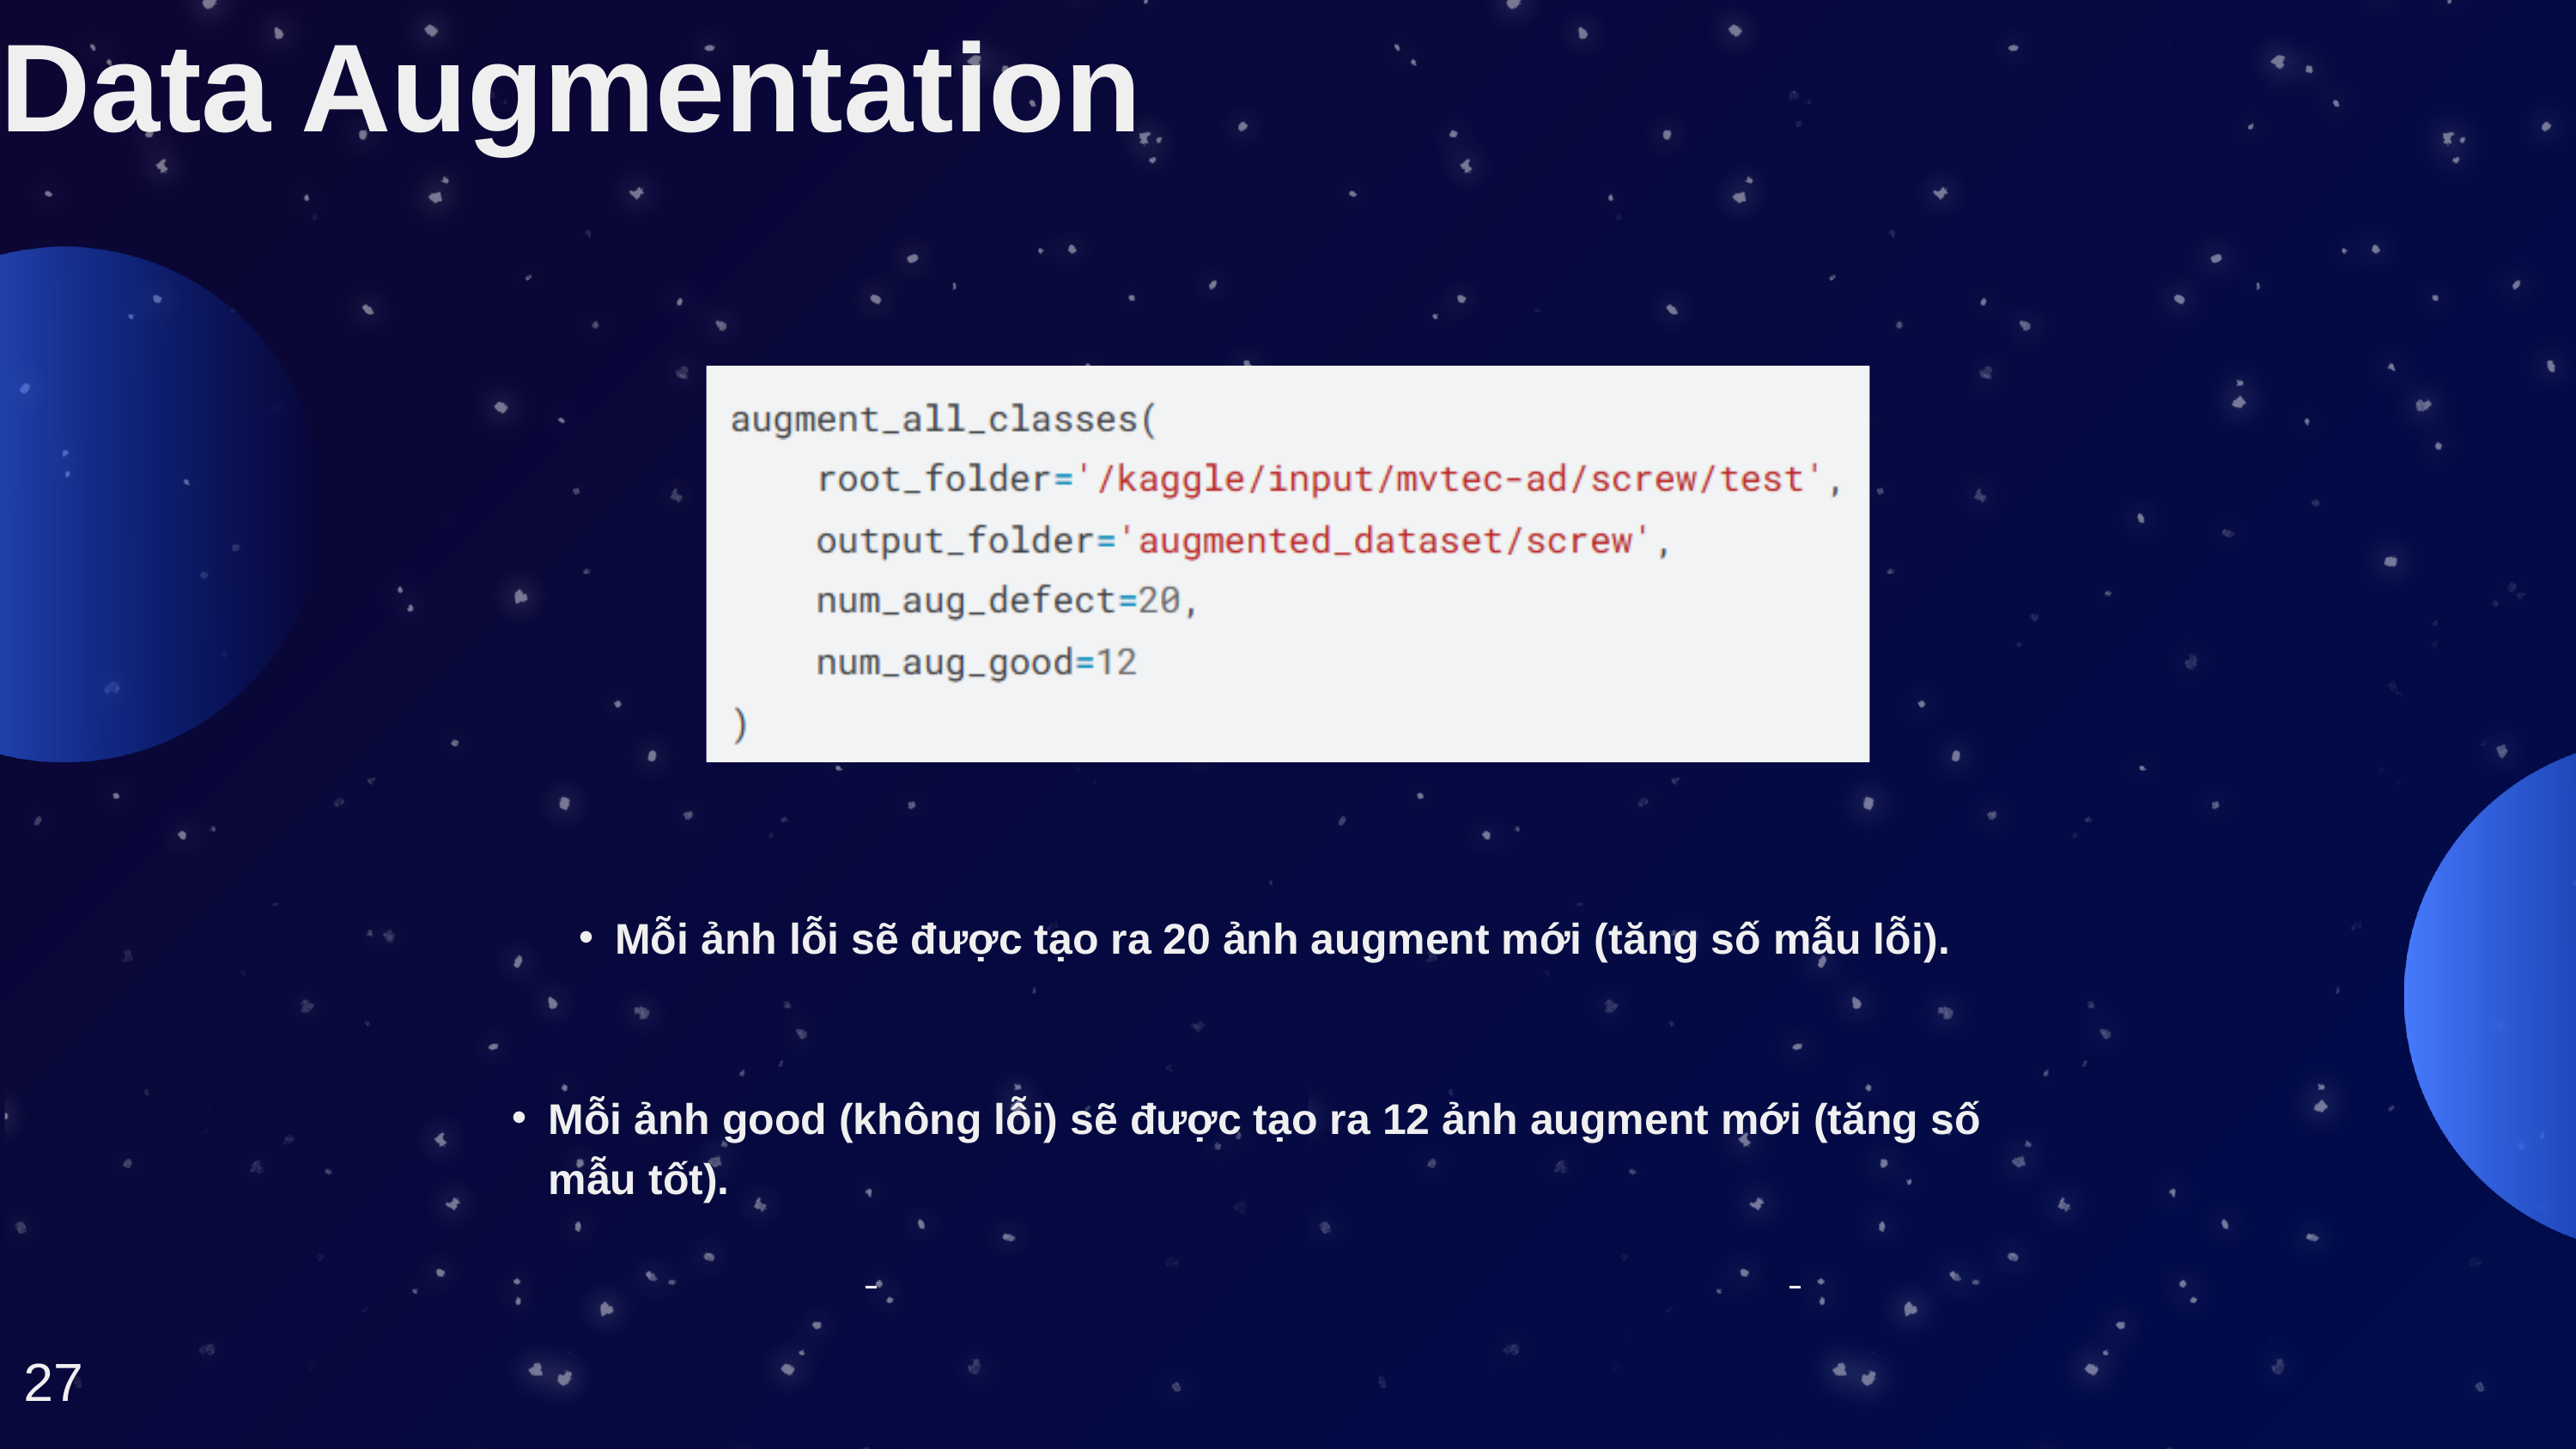

Data Augmentation

Mỗi ảnh lỗi sẽ được tạo ra 20 ảnh augment mới (tăng số mẫu lỗi).

Mỗi ảnh good (không lỗi) sẽ được tạo ra 12 ảnh augment mới (tăng số mẫu tốt).

-
-
27